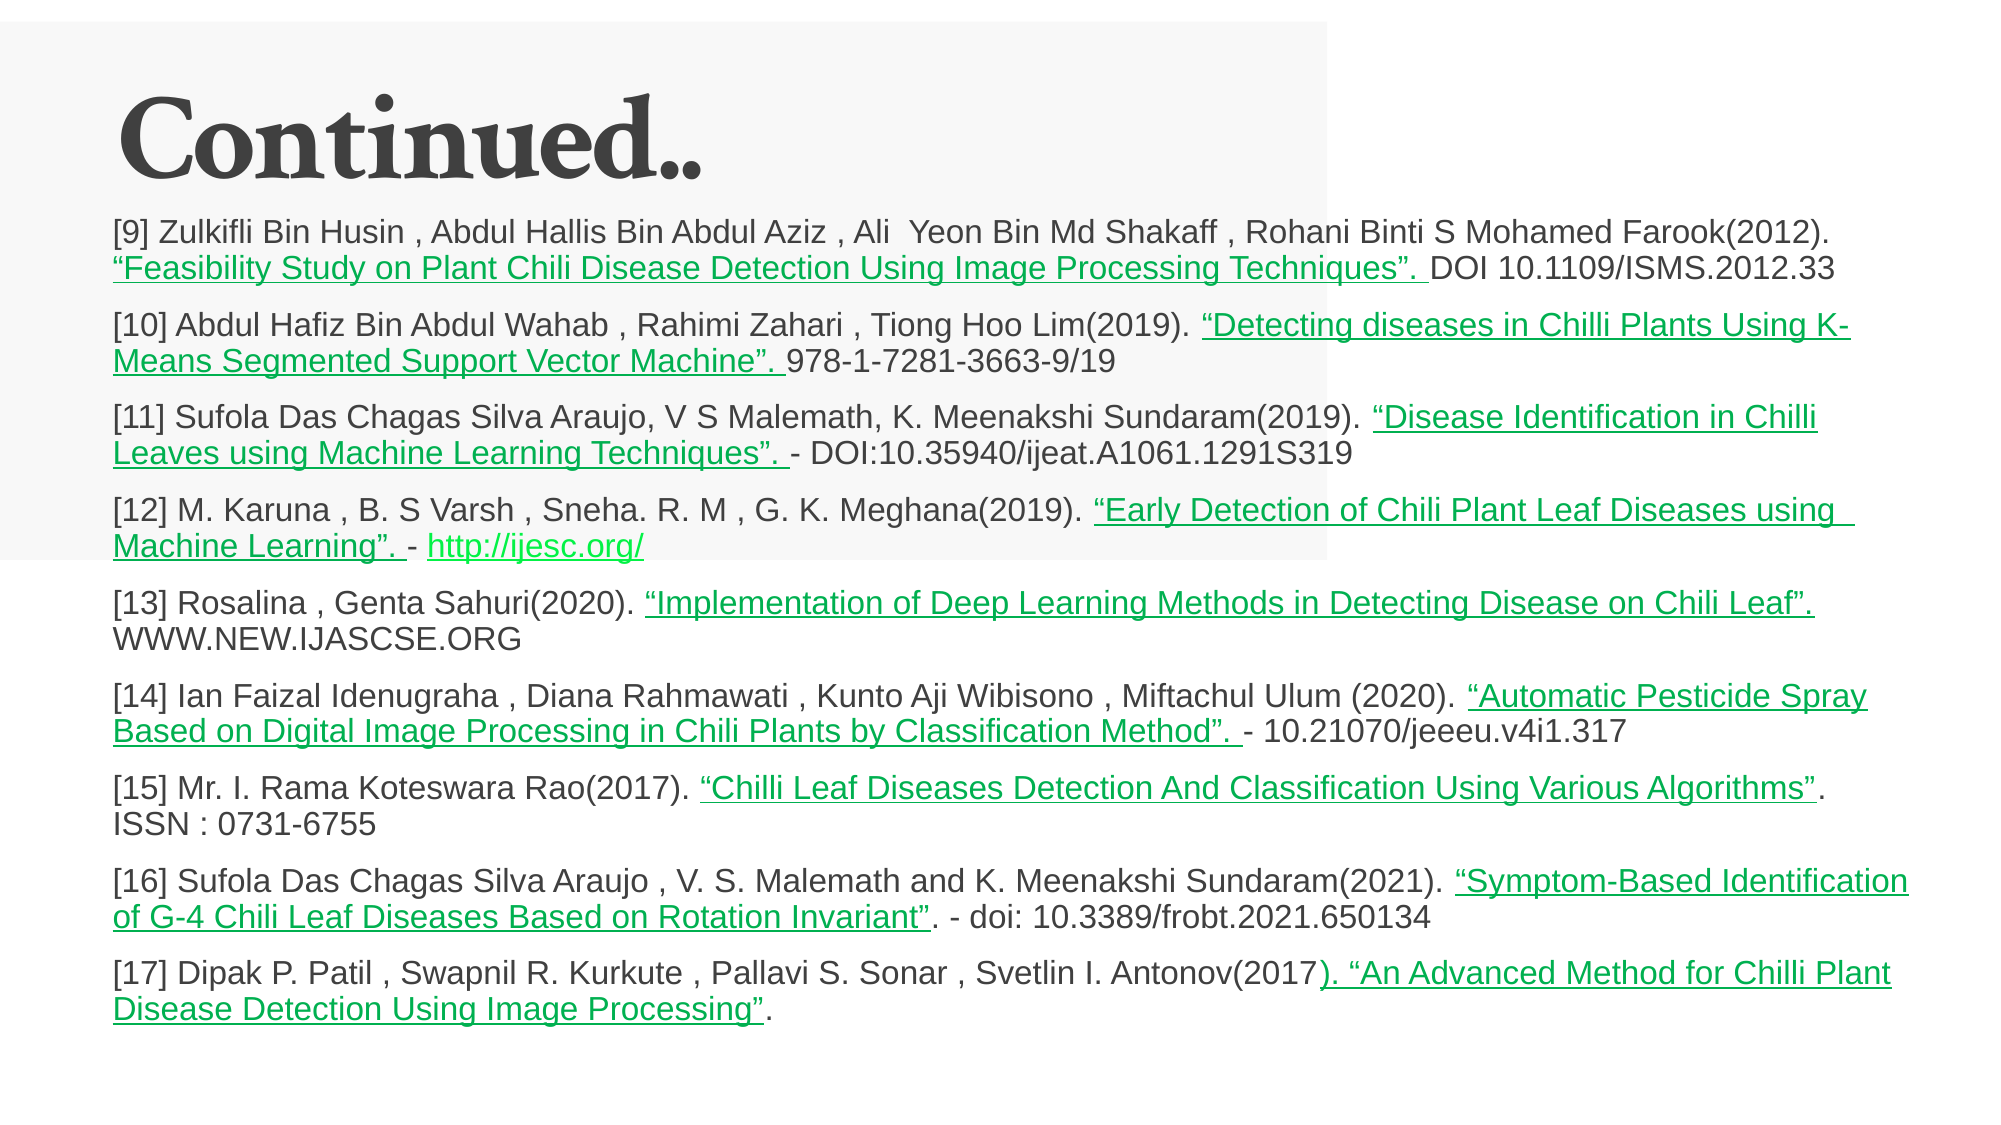

# Continued..
[9] Zulkifli Bin Husin , Abdul Hallis Bin Abdul Aziz , Ali  Yeon Bin Md Shakaff , Rohani Binti S Mohamed Farook(2012). “Feasibility Study on Plant Chili Disease Detection Using Image Processing Techniques”. DOI 10.1109/ISMS.2012.33
[10] Abdul Hafiz Bin Abdul Wahab , Rahimi Zahari , Tiong Hoo Lim(2019). “Detecting diseases in Chilli Plants Using K-Means Segmented Support Vector Machine”. 978-1-7281-3663-9/19
[11] Sufola Das Chagas Silva Araujo, V S Malemath, K. Meenakshi Sundaram(2019). “Disease Identification in Chilli Leaves using Machine Learning Techniques”. - DOI:10.35940/ijeat.A1061.1291S319
[12] M. Karuna , B. S Varsh , Sneha. R. M , G. K. Meghana(2019). “Early Detection of Chili Plant Leaf Diseases using   Machine Learning”. - http://ijesc.org/
[13] Rosalina , Genta Sahuri(2020). “Implementation of Deep Learning Methods in Detecting Disease on Chili Leaf”. WWW.NEW.IJASCSE.ORG
[14] Ian Faizal Idenugraha , Diana Rahmawati , Kunto Aji Wibisono , Miftachul Ulum (2020). “Automatic Pesticide Spray Based on Digital Image Processing in Chili Plants by Classification Method”. - 10.21070/jeeeu.v4i1.317
[15] Mr. I. Rama Koteswara Rao(2017). “Chilli Leaf Diseases Detection And Classification Using Various Algorithms”. ISSN : 0731-6755
[16] Sufola Das Chagas Silva Araujo , V. S. Malemath and K. Meenakshi Sundaram(2021). “Symptom-Based Identification of G-4 Chili Leaf Diseases Based on Rotation Invariant”. - doi: 10.3389/frobt.2021.650134
[17] Dipak P. Patil , Swapnil R. Kurkute , Pallavi S. Sonar , Svetlin I. Antonov(2017). “An Advanced Method for Chilli Plant Disease Detection Using Image Processing”.